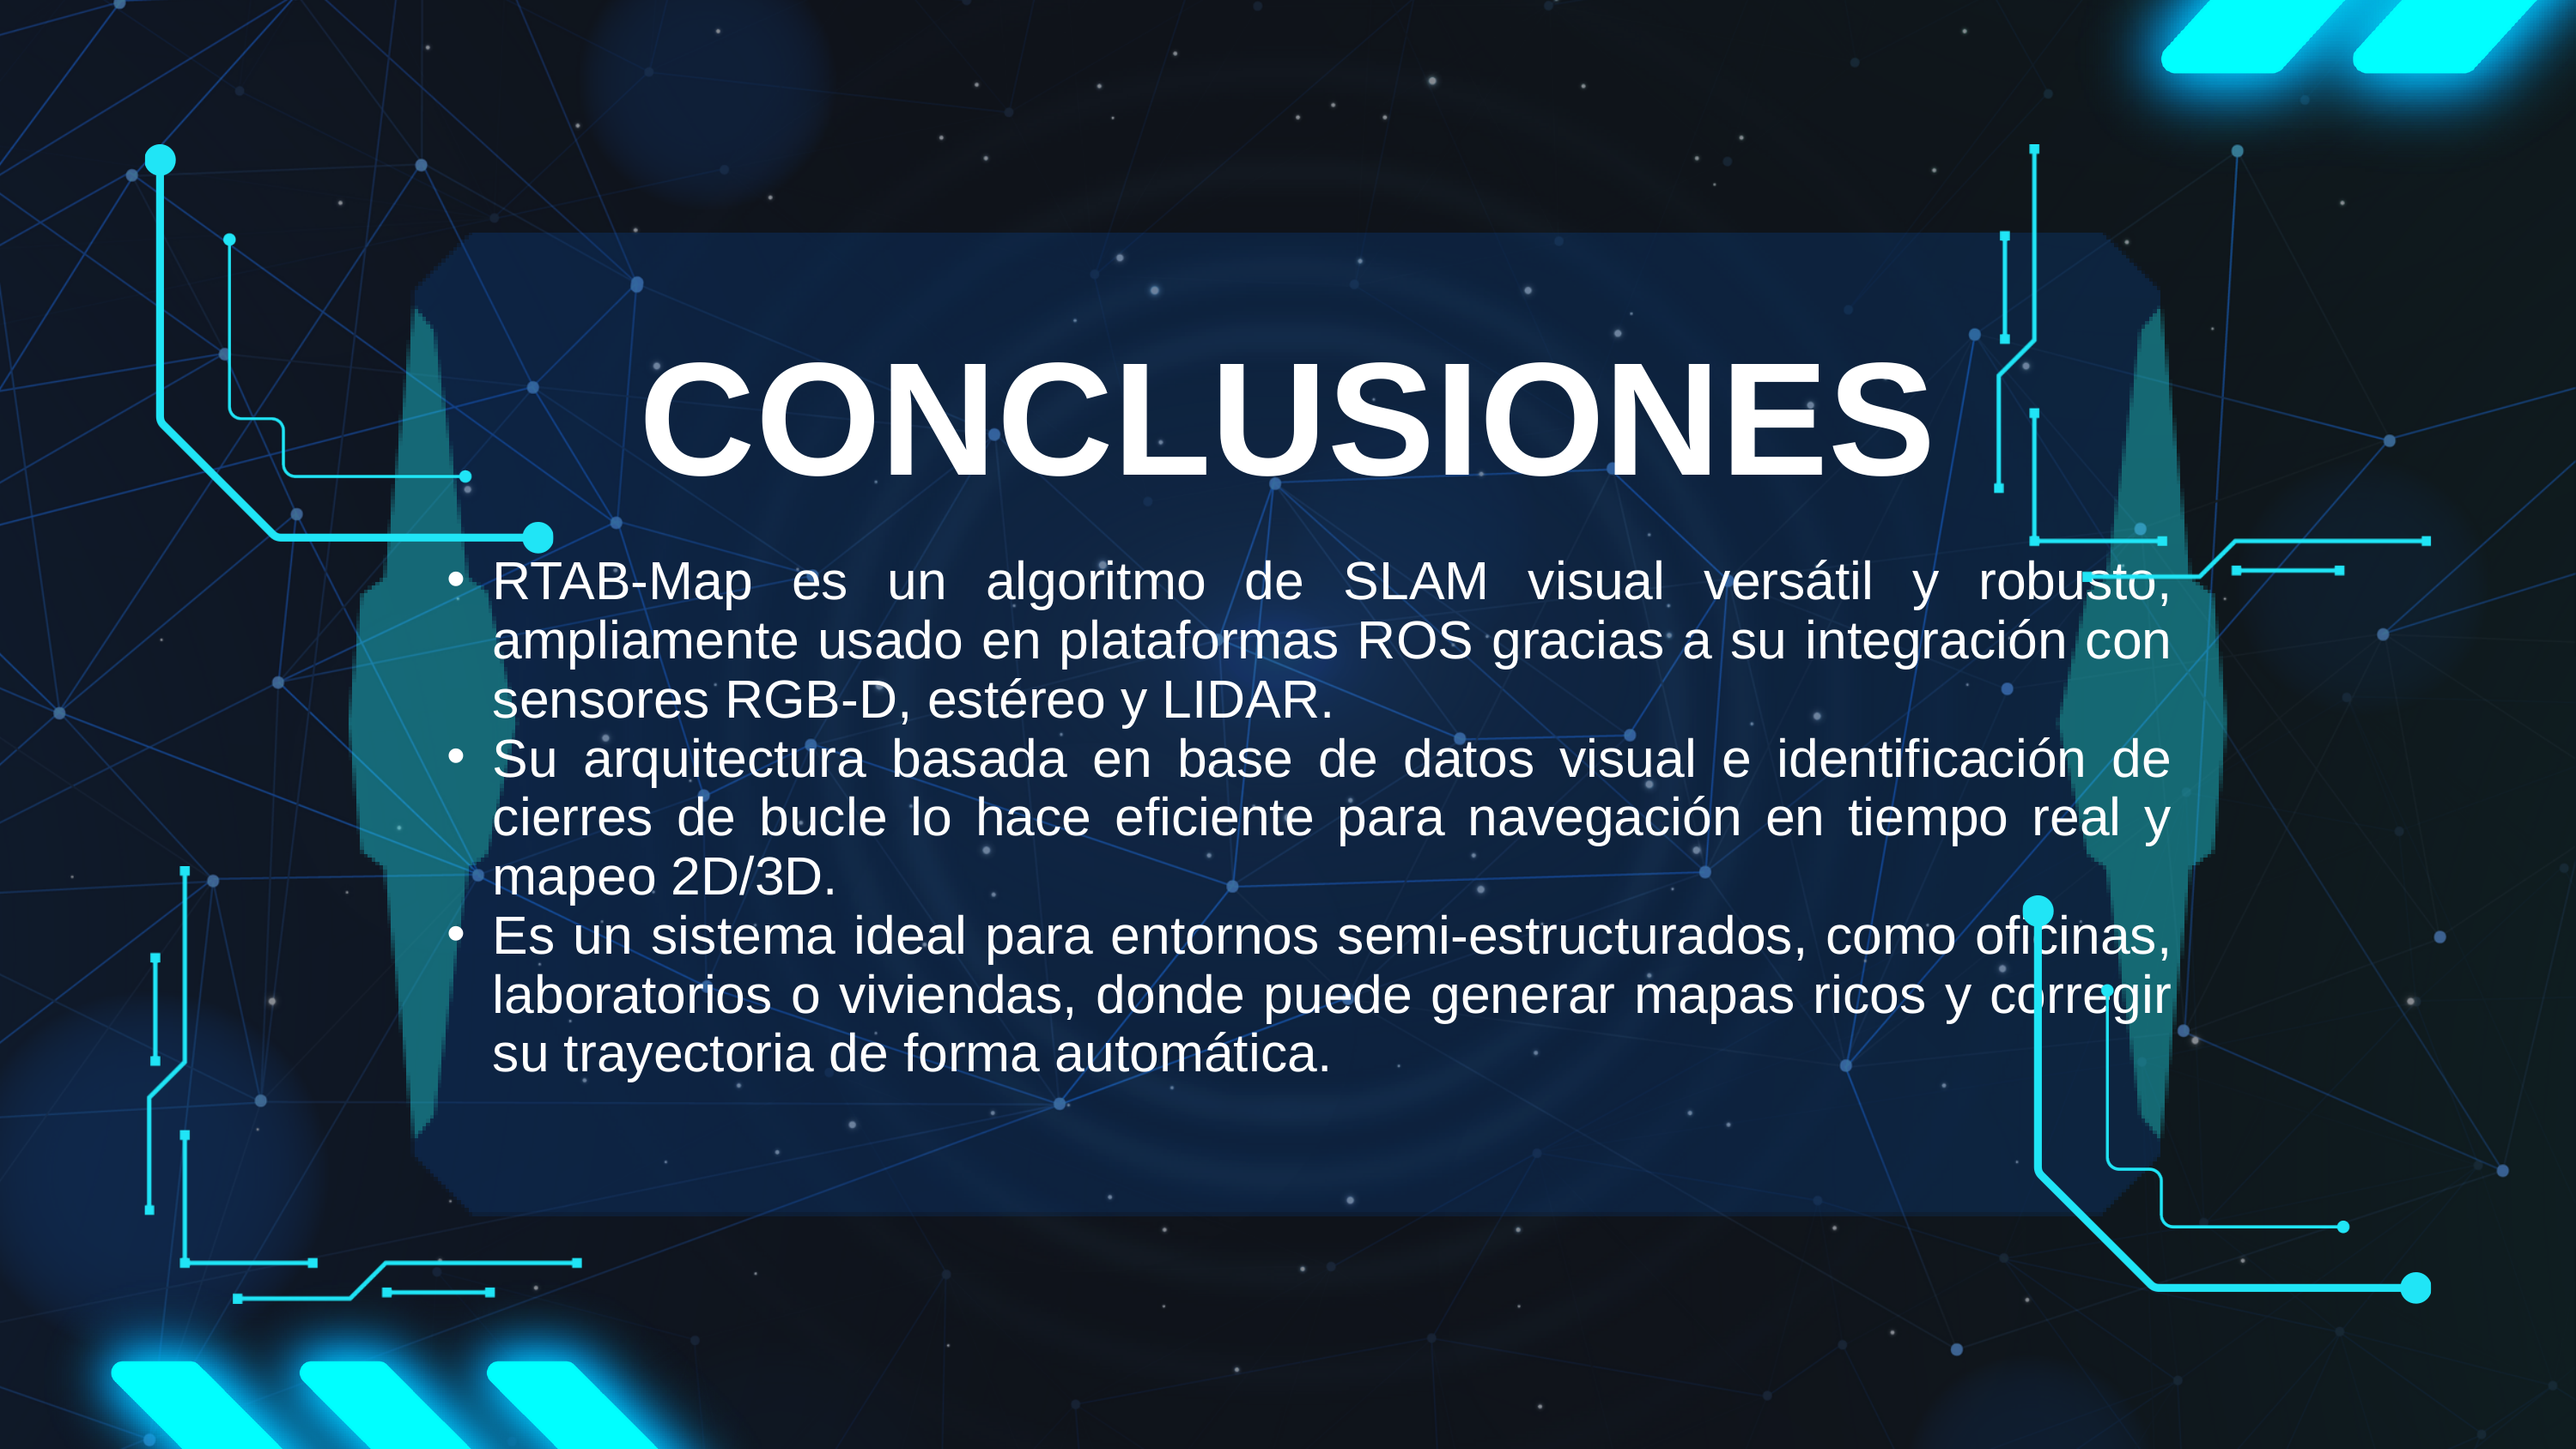

CONCLUSIONES
RTAB-Map es un algoritmo de SLAM visual versátil y robusto, ampliamente usado en plataformas ROS gracias a su integración con sensores RGB-D, estéreo y LIDAR.
Su arquitectura basada en base de datos visual e identificación de cierres de bucle lo hace eficiente para navegación en tiempo real y mapeo 2D/3D.
Es un sistema ideal para entornos semi-estructurados, como oficinas, laboratorios o viviendas, donde puede generar mapas ricos y corregir su trayectoria de forma automática.